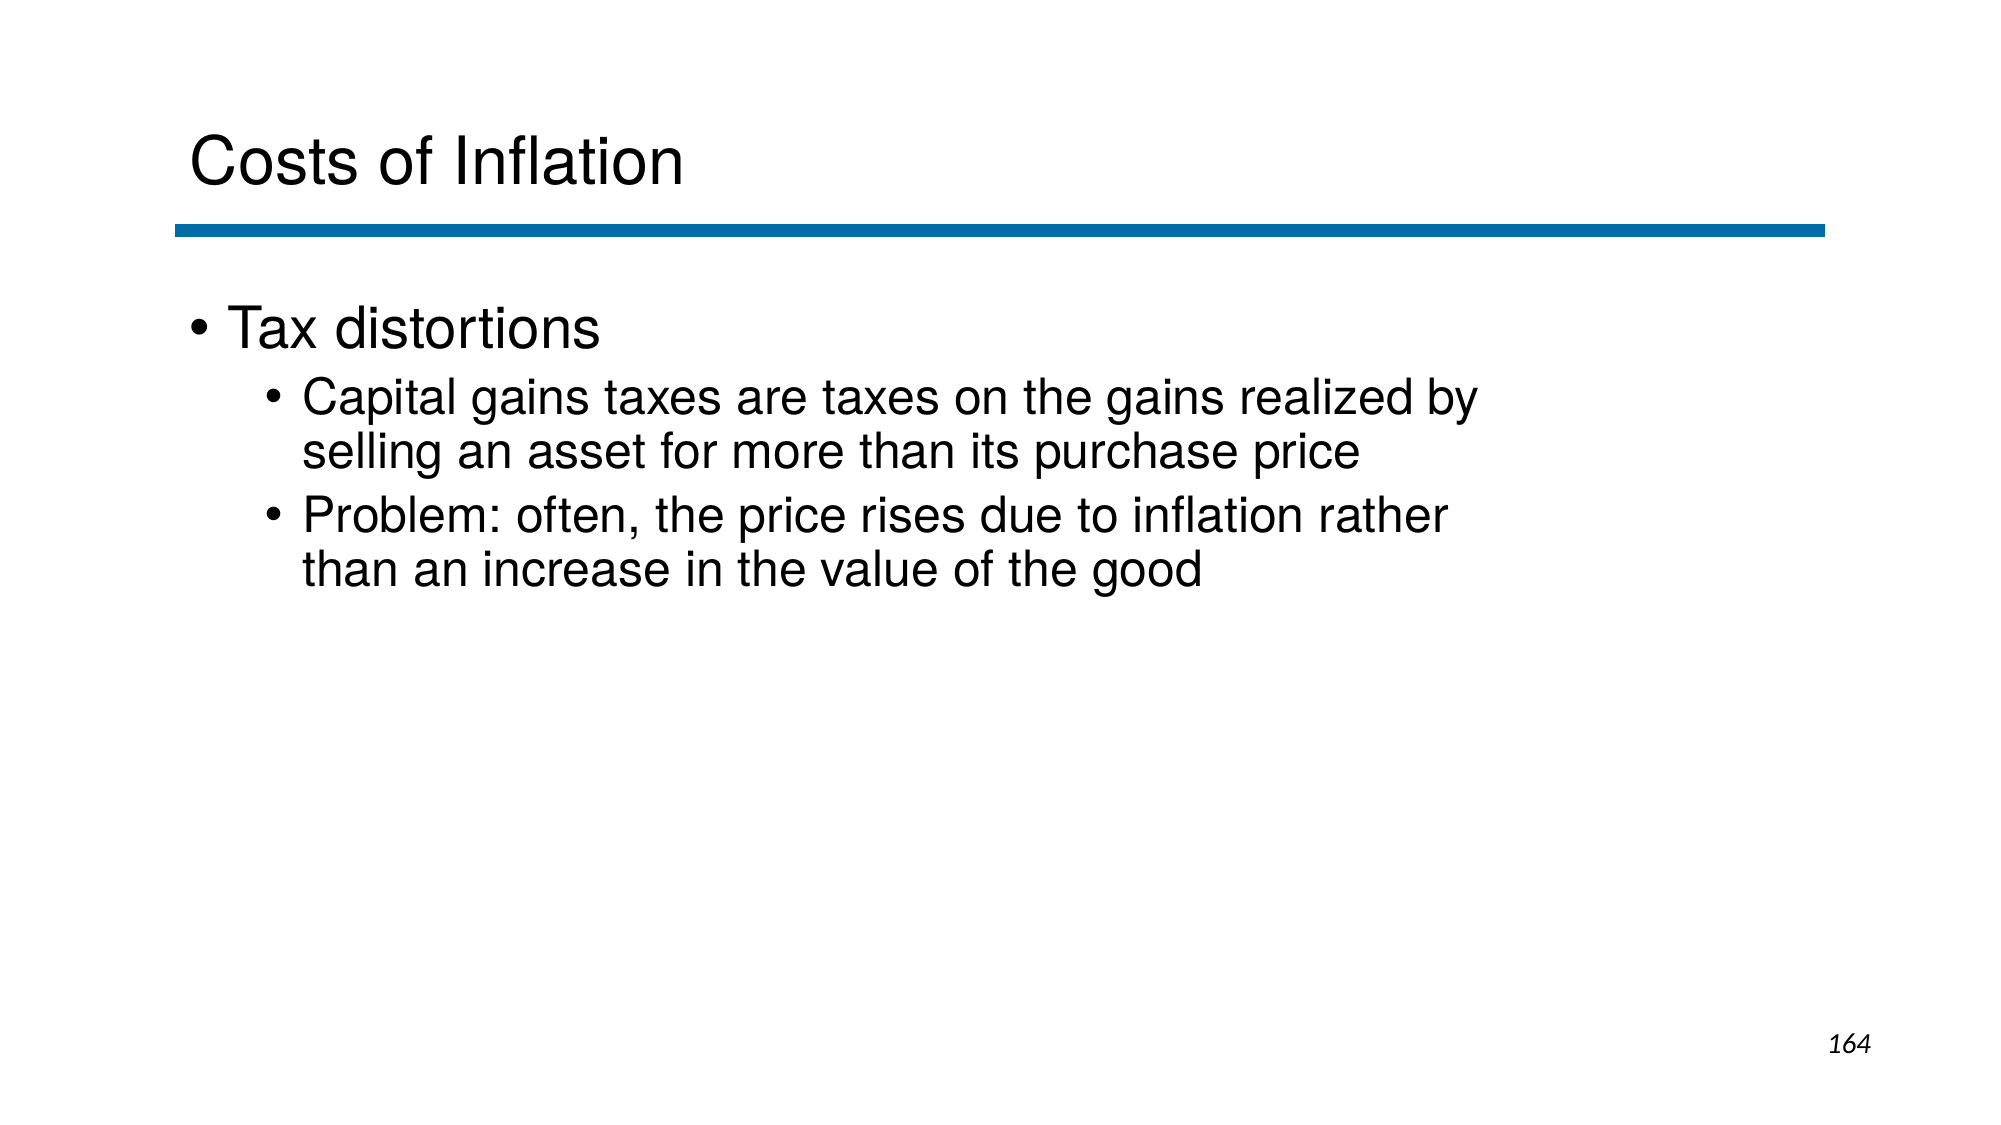

# Costs of Inflation
Tax distortions
Capital gains taxes are taxes on the gains realized by selling an asset for more than its purchase price
Problem: often, the price rises due to inflation rather than an increase in the value of the good